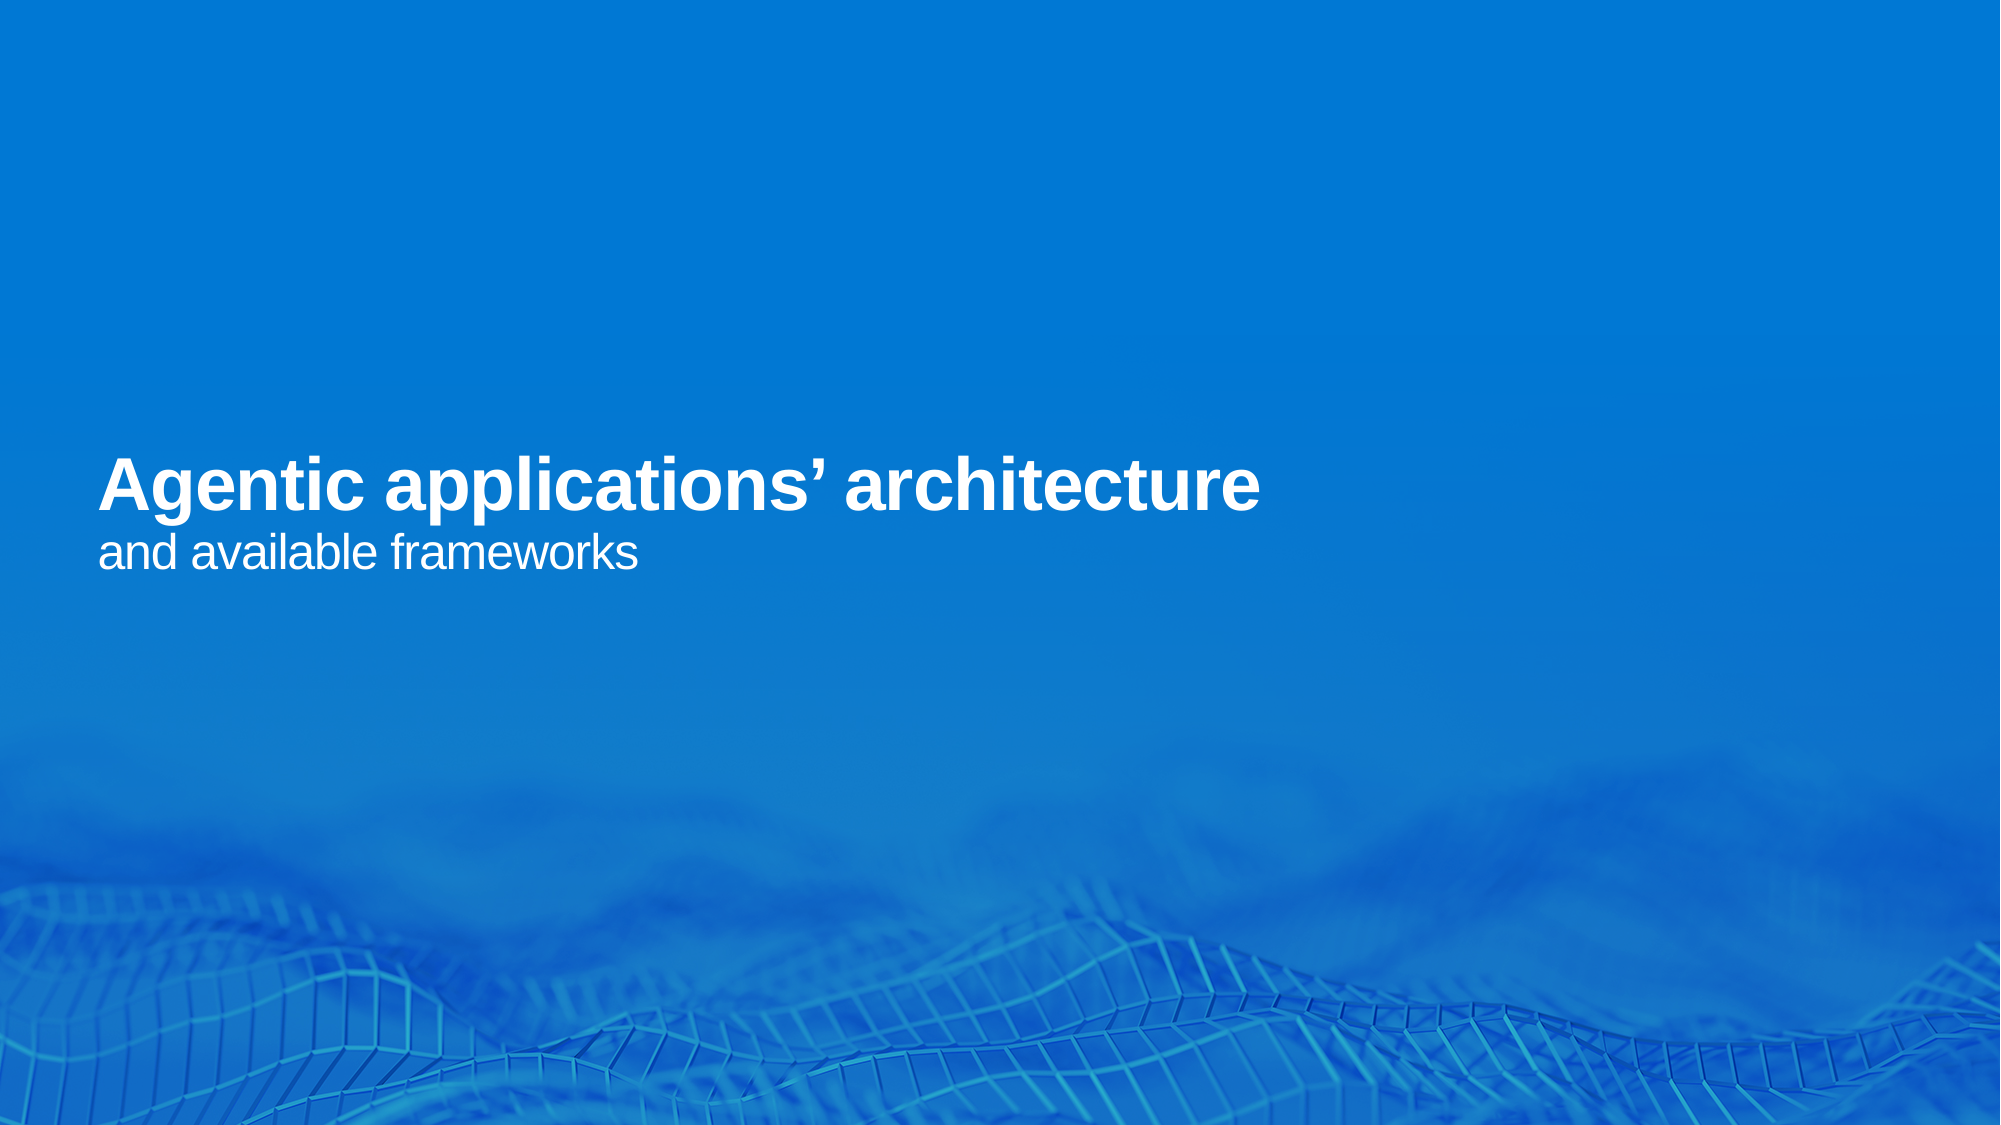

# Agentic applications’ architecture and available frameworks